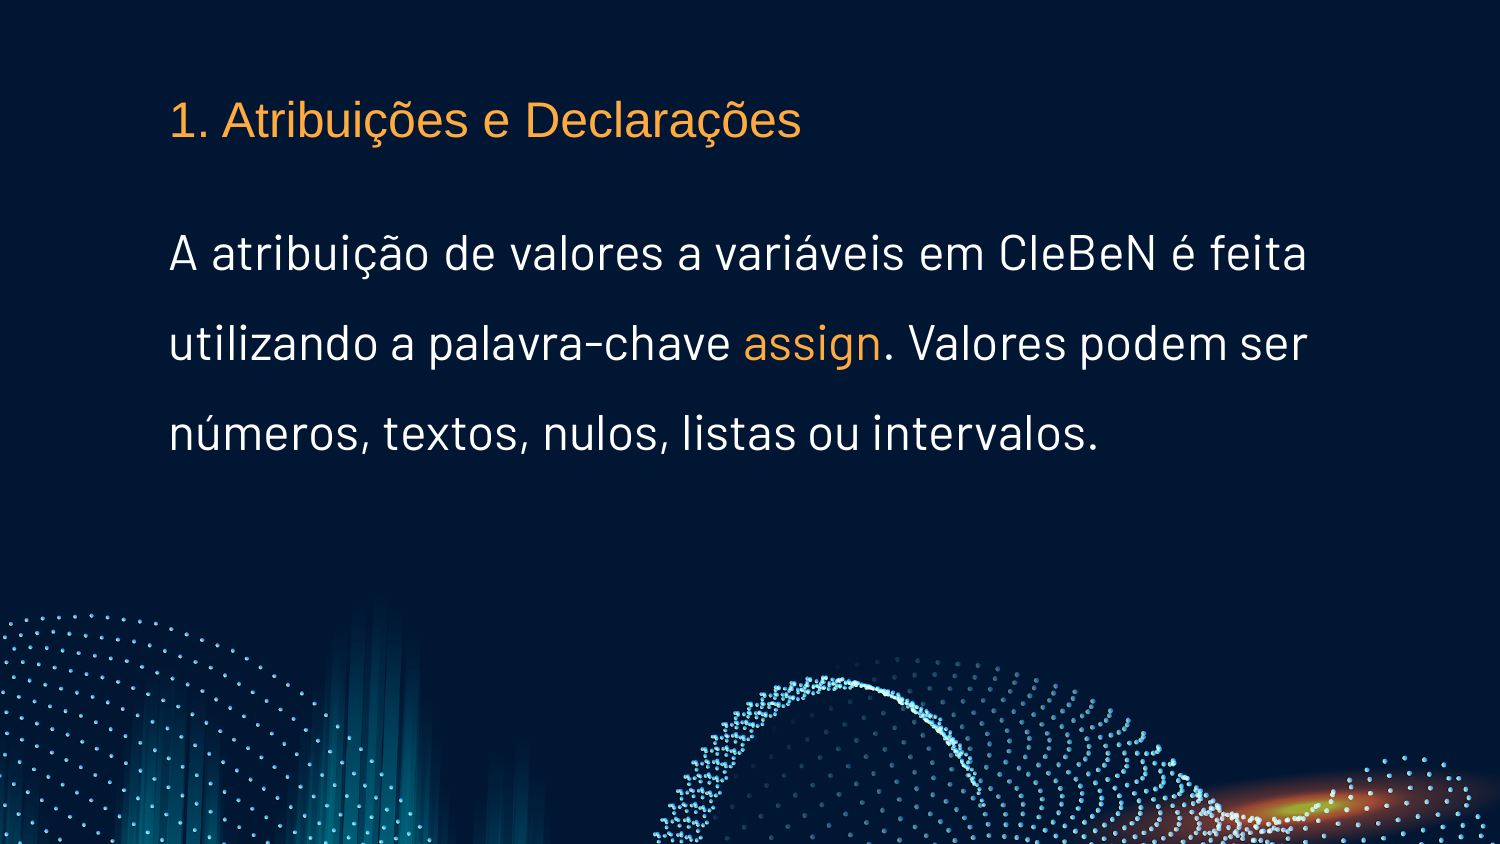

# 1. Atribuições e Declarações
A atribuição de valores a variáveis em CleBeN é feita utilizando a palavra-chave assign. Valores podem ser números, textos, nulos, listas ou intervalos.